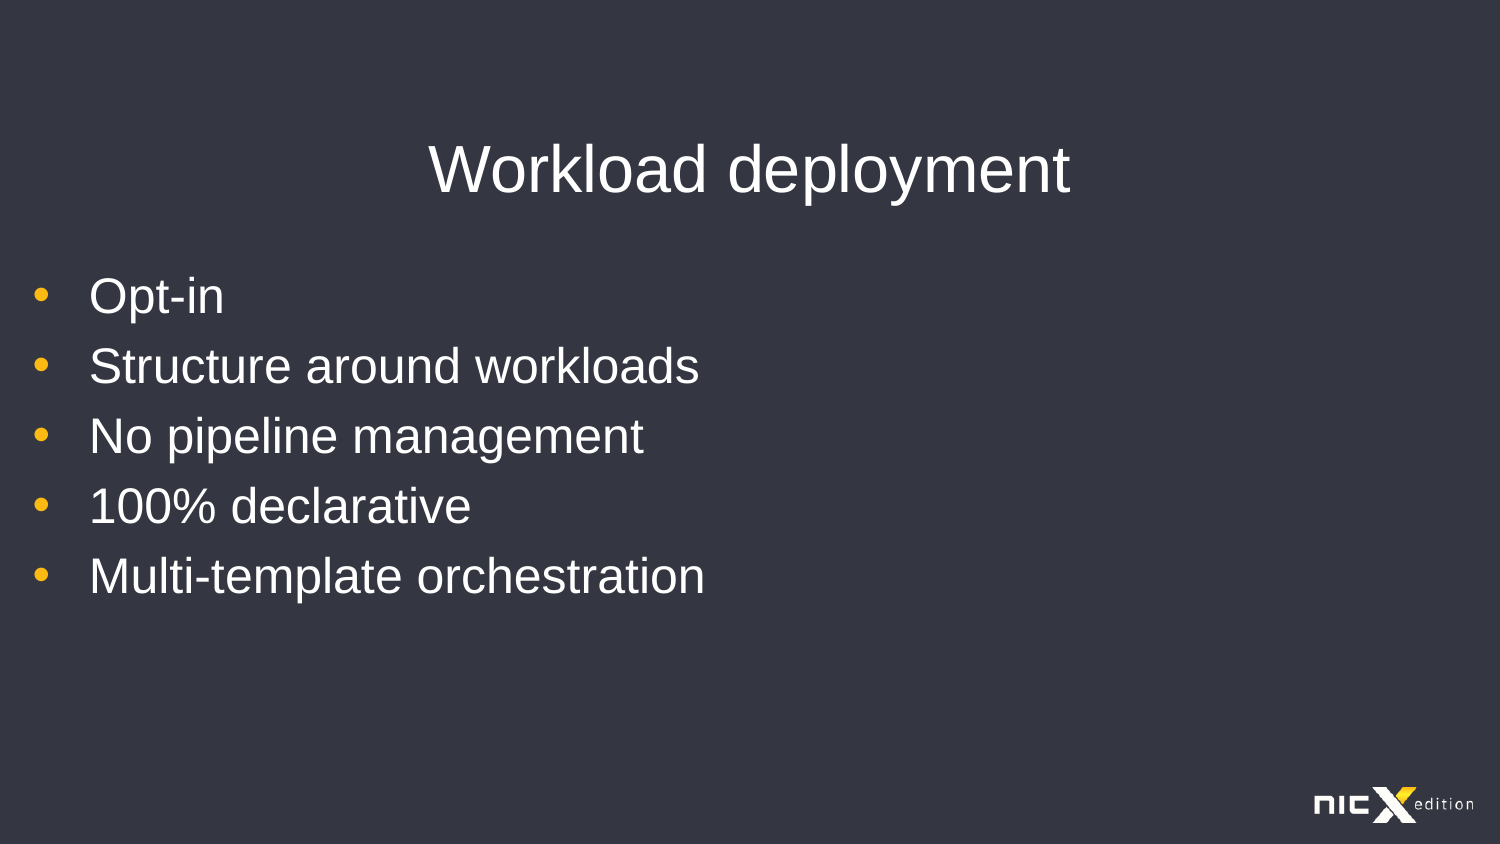

# Workload deployment
Opt-in
Structure around workloads

No pipeline management
100% declarative
Multi-template orchestration